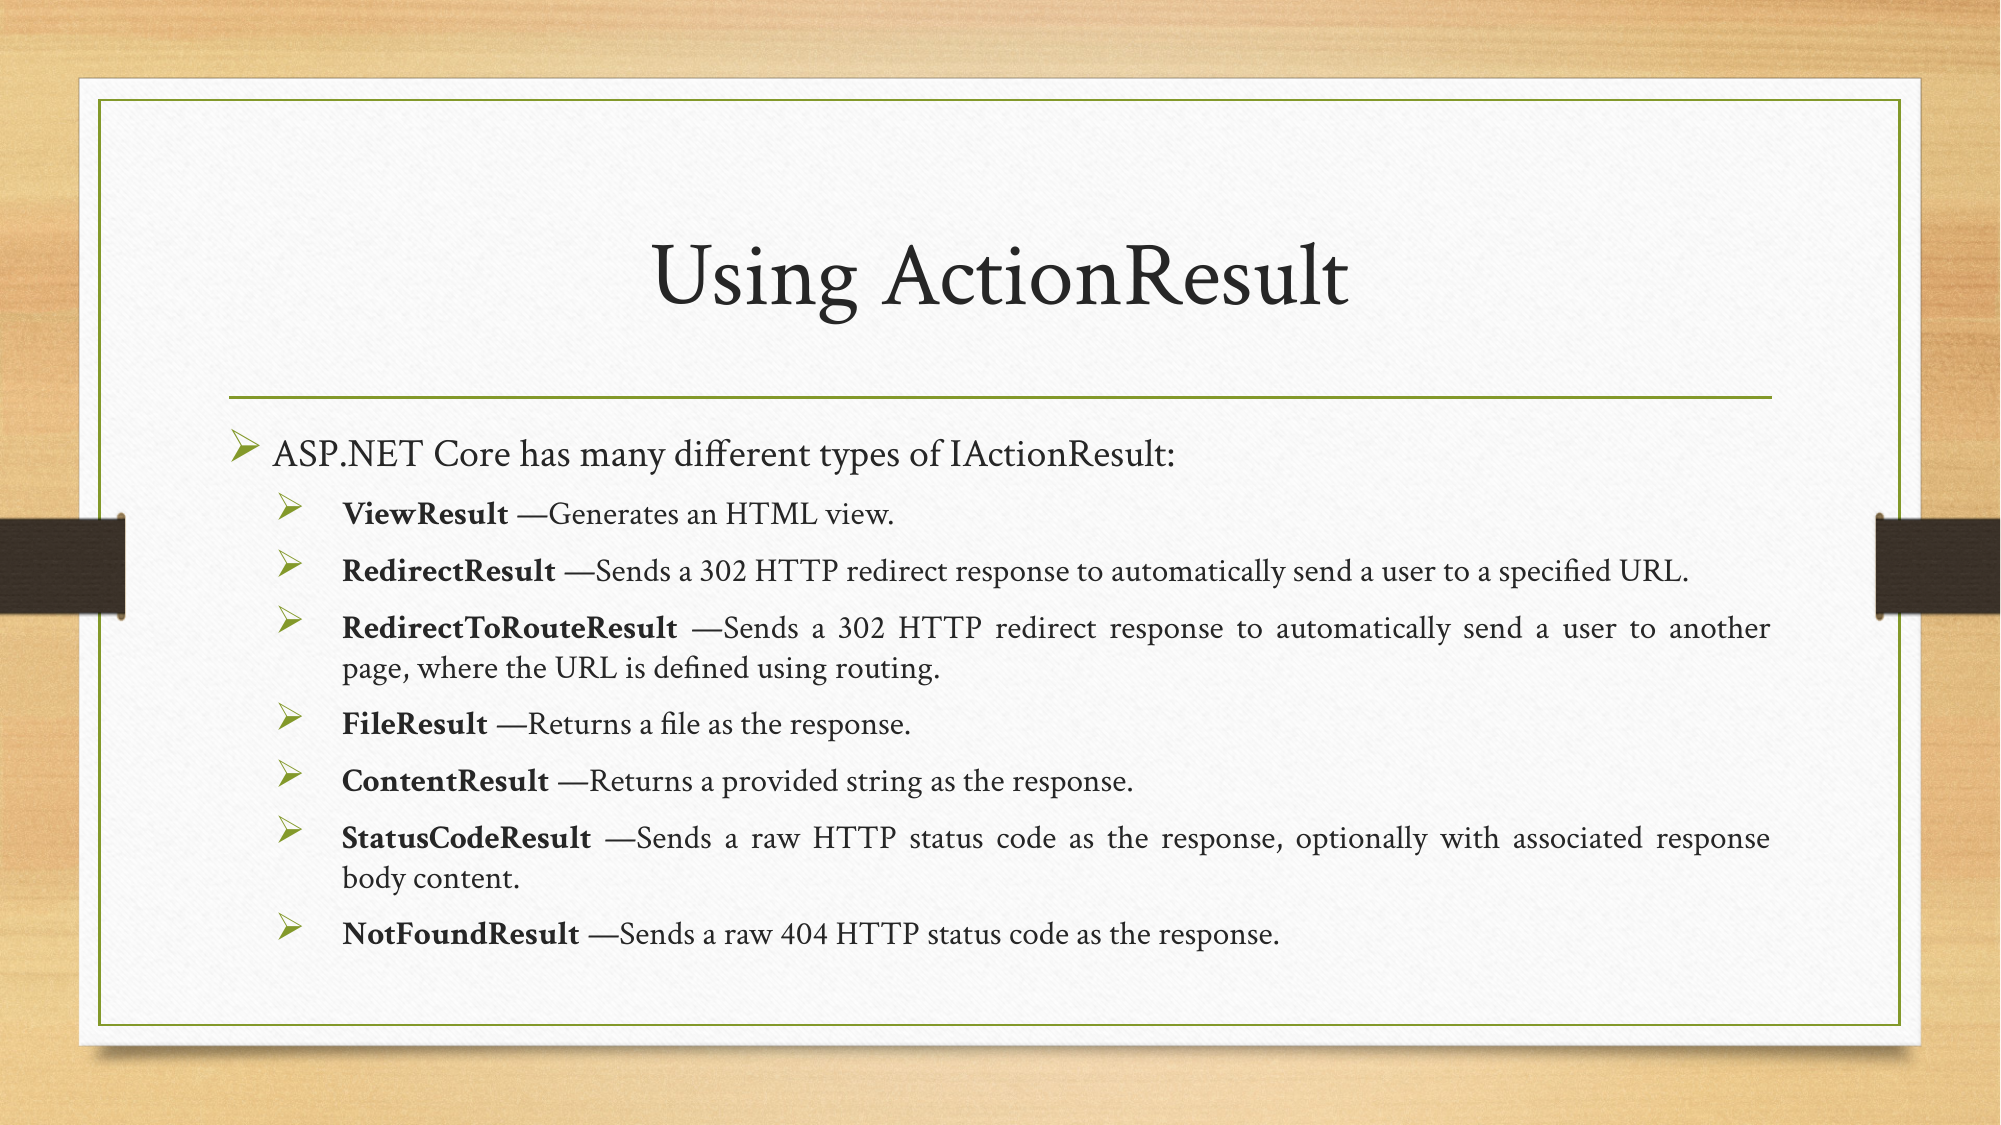

# Using ActionResult
ASP.NET Core has many different types of IActionResult:
ViewResult —Generates an HTML view.
RedirectResult —Sends a 302 HTTP redirect response to automatically send a user to a specified URL.
RedirectToRouteResult —Sends a 302 HTTP redirect response to automatically send a user to another page, where the URL is defined using routing.
FileResult —Returns a file as the response.
ContentResult —Returns a provided string as the response.
StatusCodeResult —Sends a raw HTTP status code as the response, optionally with associated response body content.
NotFoundResult —Sends a raw 404 HTTP status code as the response.